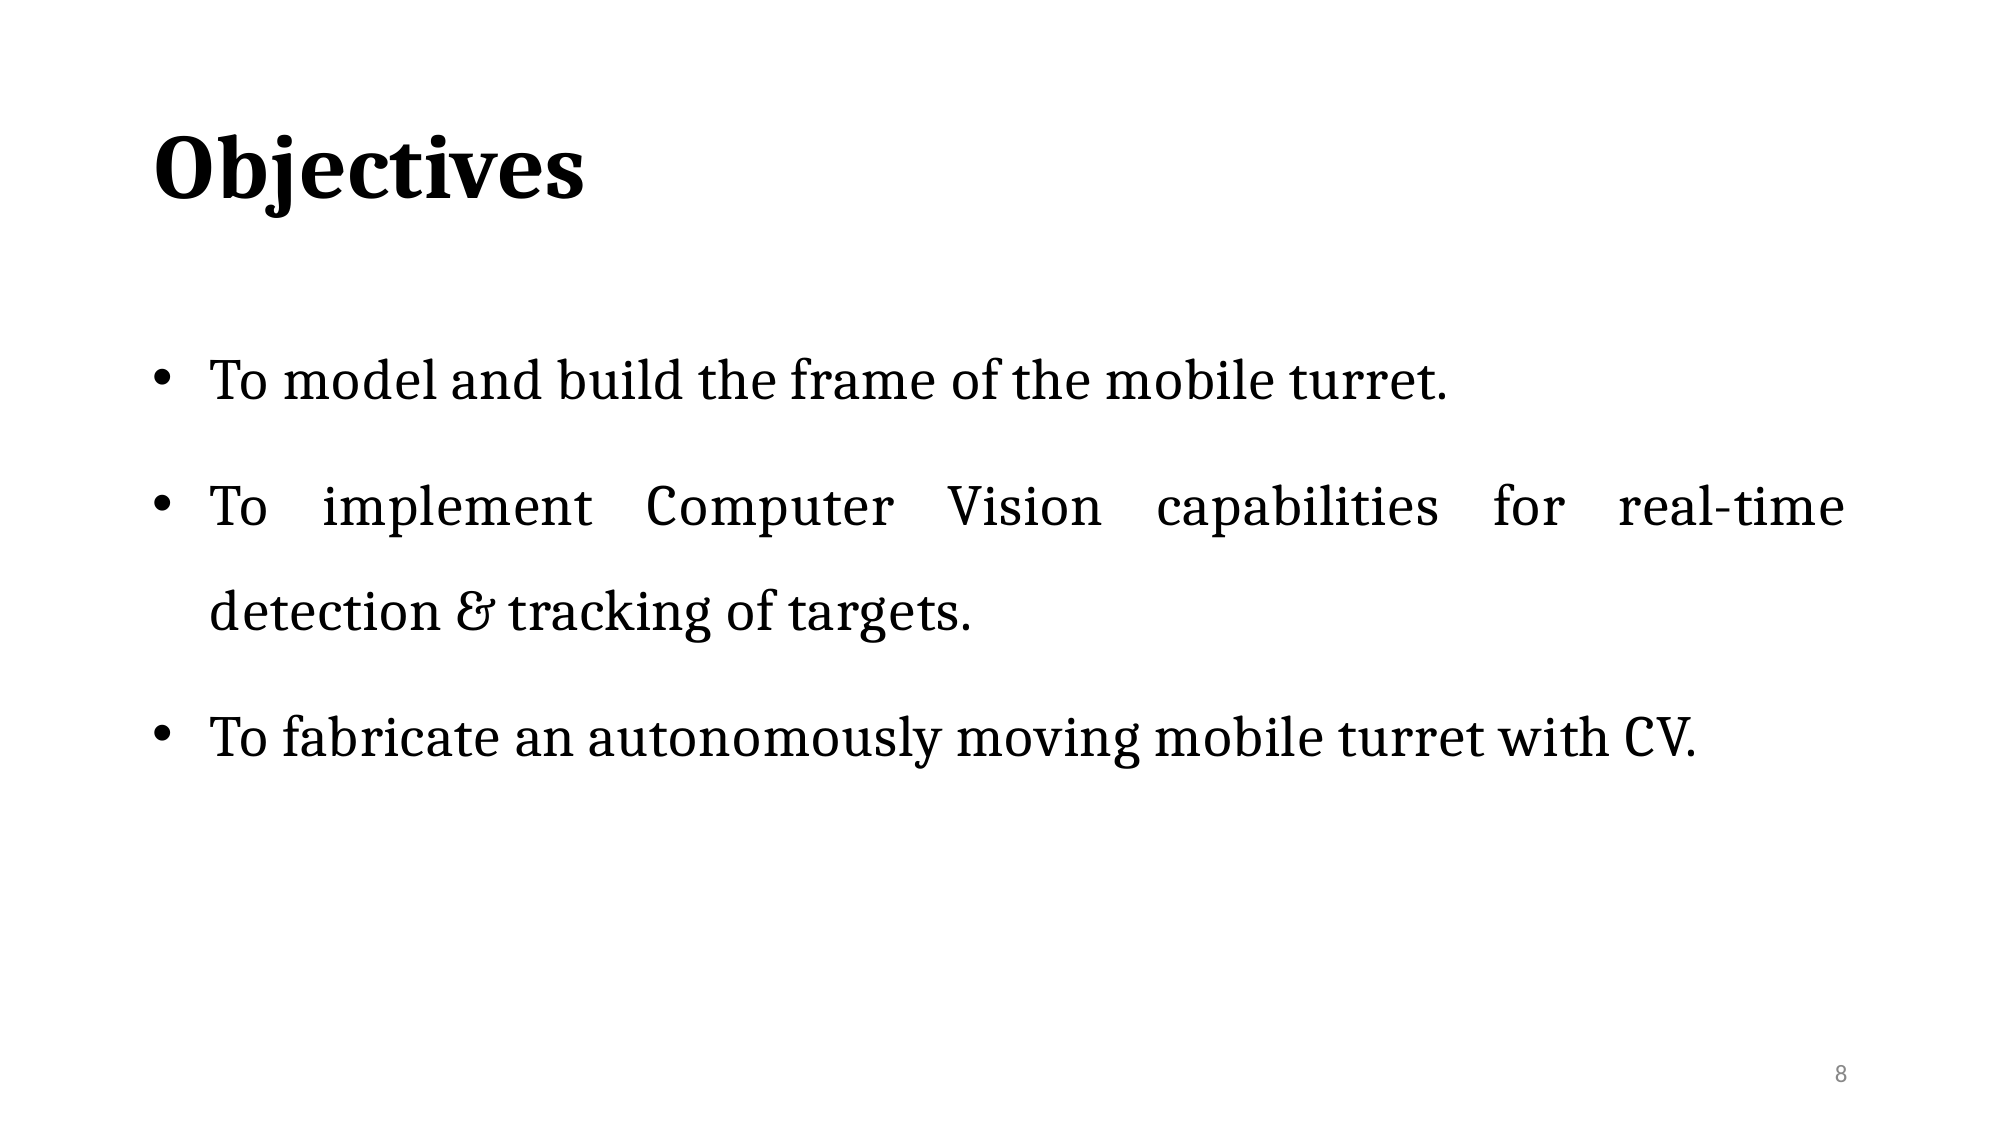

# Objectives
To model and build the frame of the mobile turret.
To implement Computer Vision capabilities for real-time detection & tracking of targets.
To fabricate an autonomously moving mobile turret with CV.
8